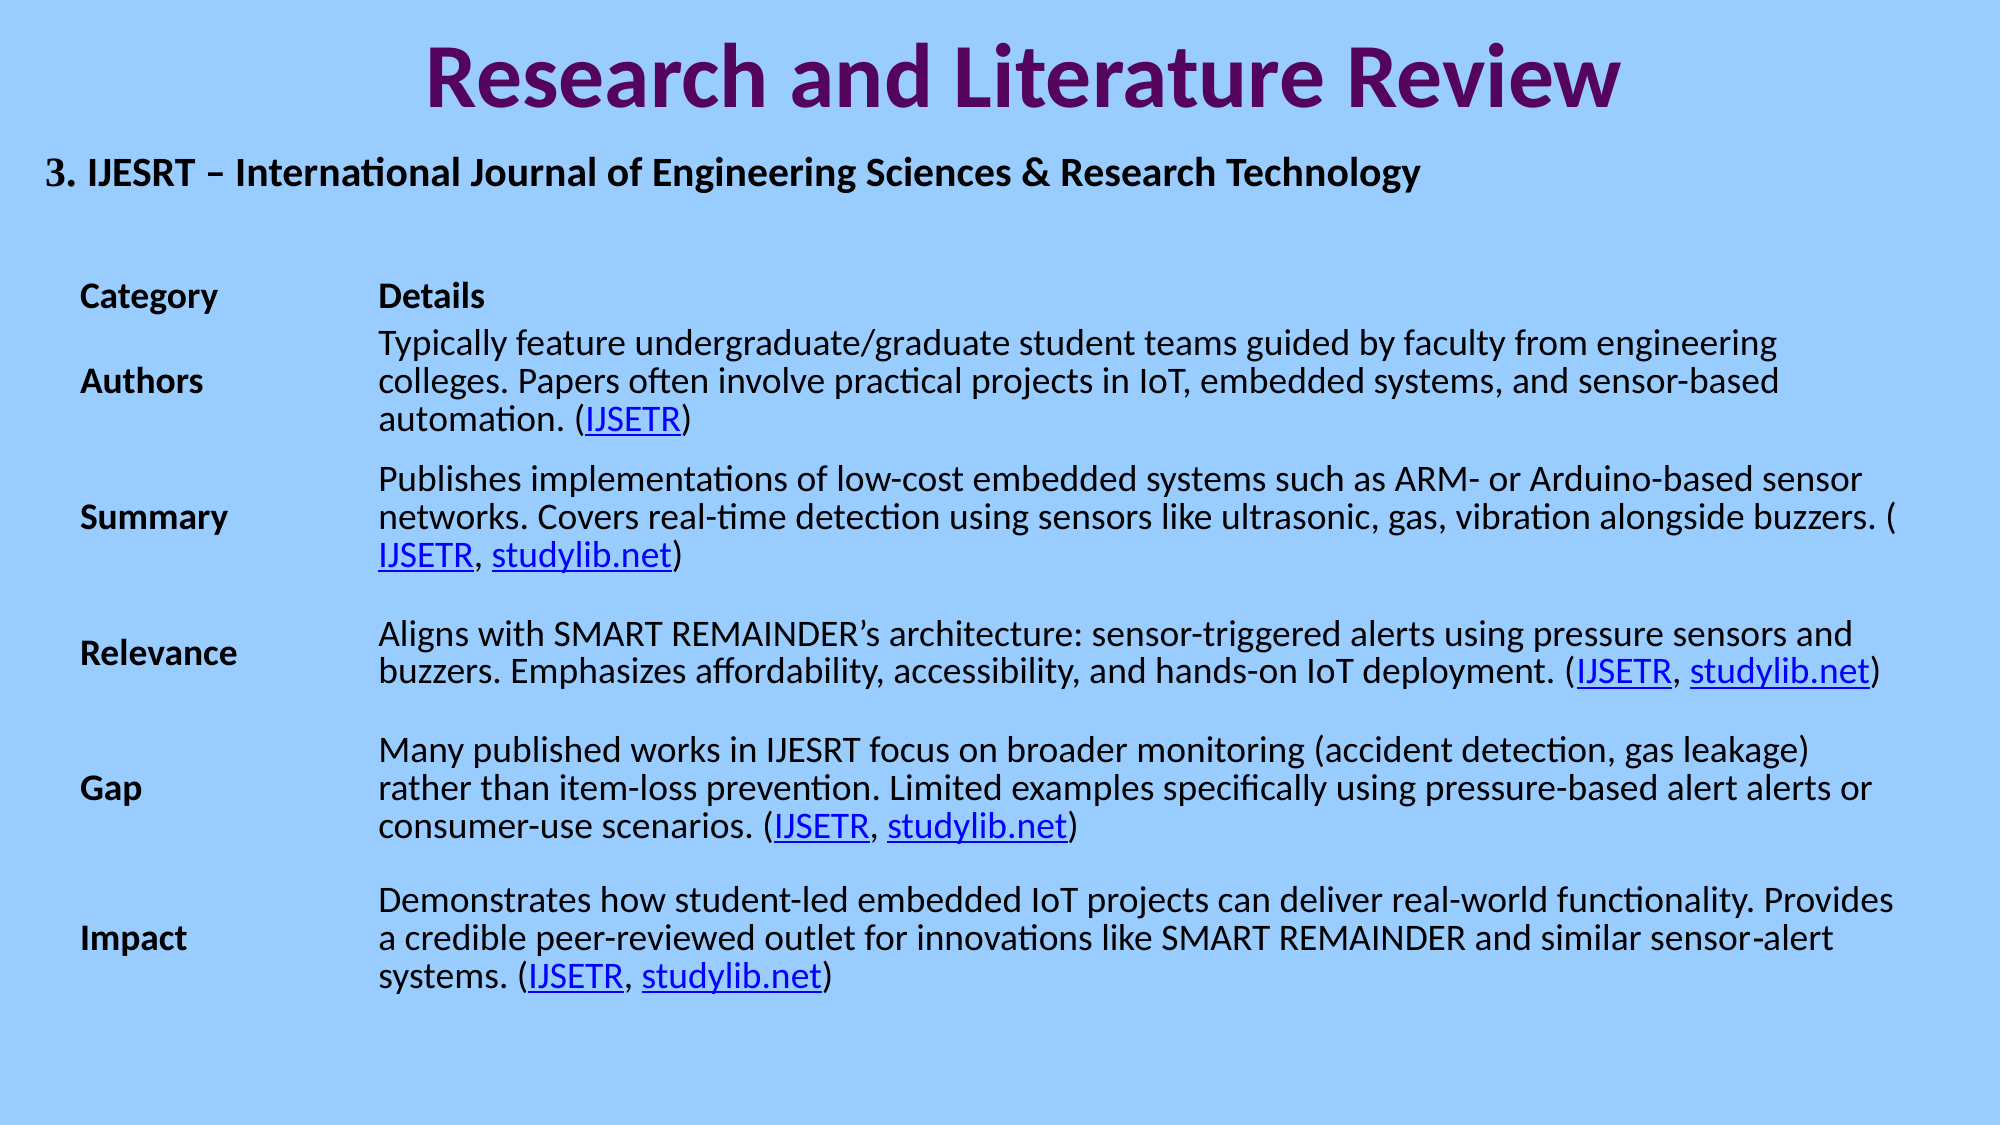

# Research and Literature Review
3. IJESRT – International Journal of Engineering Sciences & Research Technology

| Category | Details |
| --- | --- |
| Authors | Typically feature undergraduate/graduate student teams guided by faculty from engineering colleges. Papers often involve practical projects in IoT, embedded systems, and sensor-based automation. (IJSETR) |
| Summary | Publishes implementations of low-cost embedded systems such as ARM- or Arduino-based sensor networks. Covers real-time detection using sensors like ultrasonic, gas, vibration alongside buzzers. (IJSETR, studylib.net) |
| Relevance | Aligns with SMART REMAINDER’s architecture: sensor-triggered alerts using pressure sensors and buzzers. Emphasizes affordability, accessibility, and hands-on IoT deployment. (IJSETR, studylib.net) |
| Gap | Many published works in IJESRT focus on broader monitoring (accident detection, gas leakage) rather than item-loss prevention. Limited examples specifically using pressure-based alert alerts or consumer-use scenarios. (IJSETR, studylib.net) |
| Impact | Demonstrates how student-led embedded IoT projects can deliver real-world functionality. Provides a credible peer-reviewed outlet for innovations like SMART REMAINDER and similar sensor‑alert systems. (IJSETR, studylib.net) |